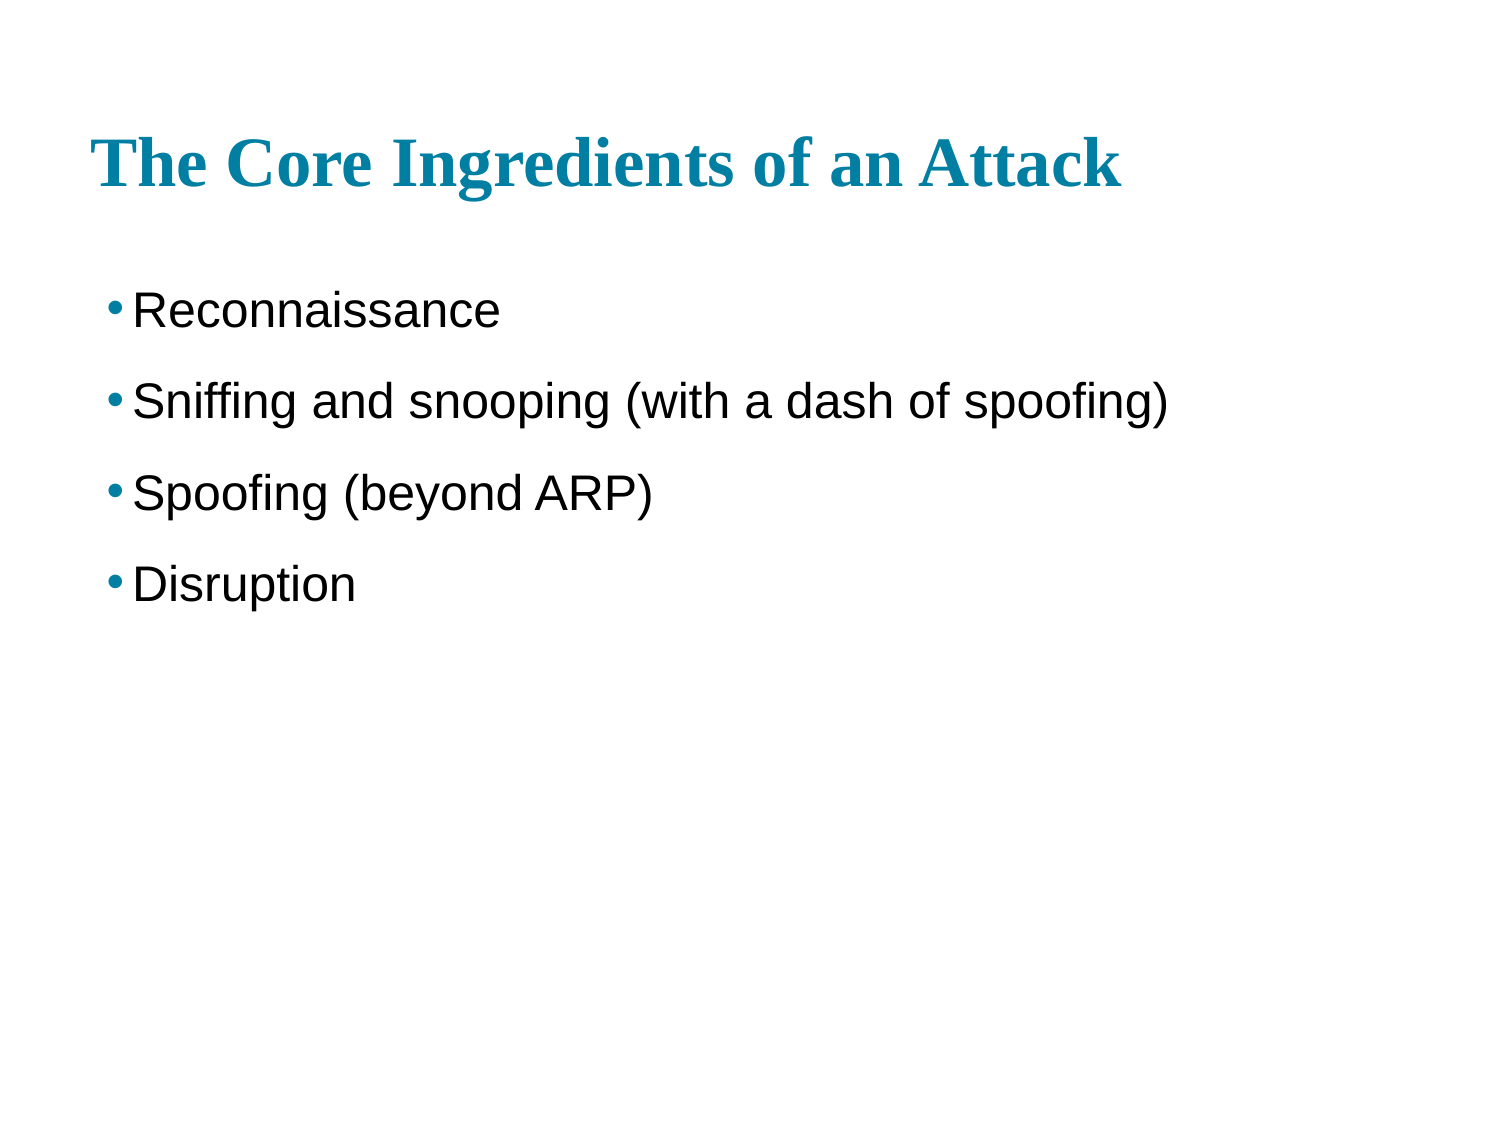

# The Core Ingredients of an Attack
Reconnaissance
Sniffing and snooping (with a dash of spoofing)
Spoofing (beyond ARP)
Disruption